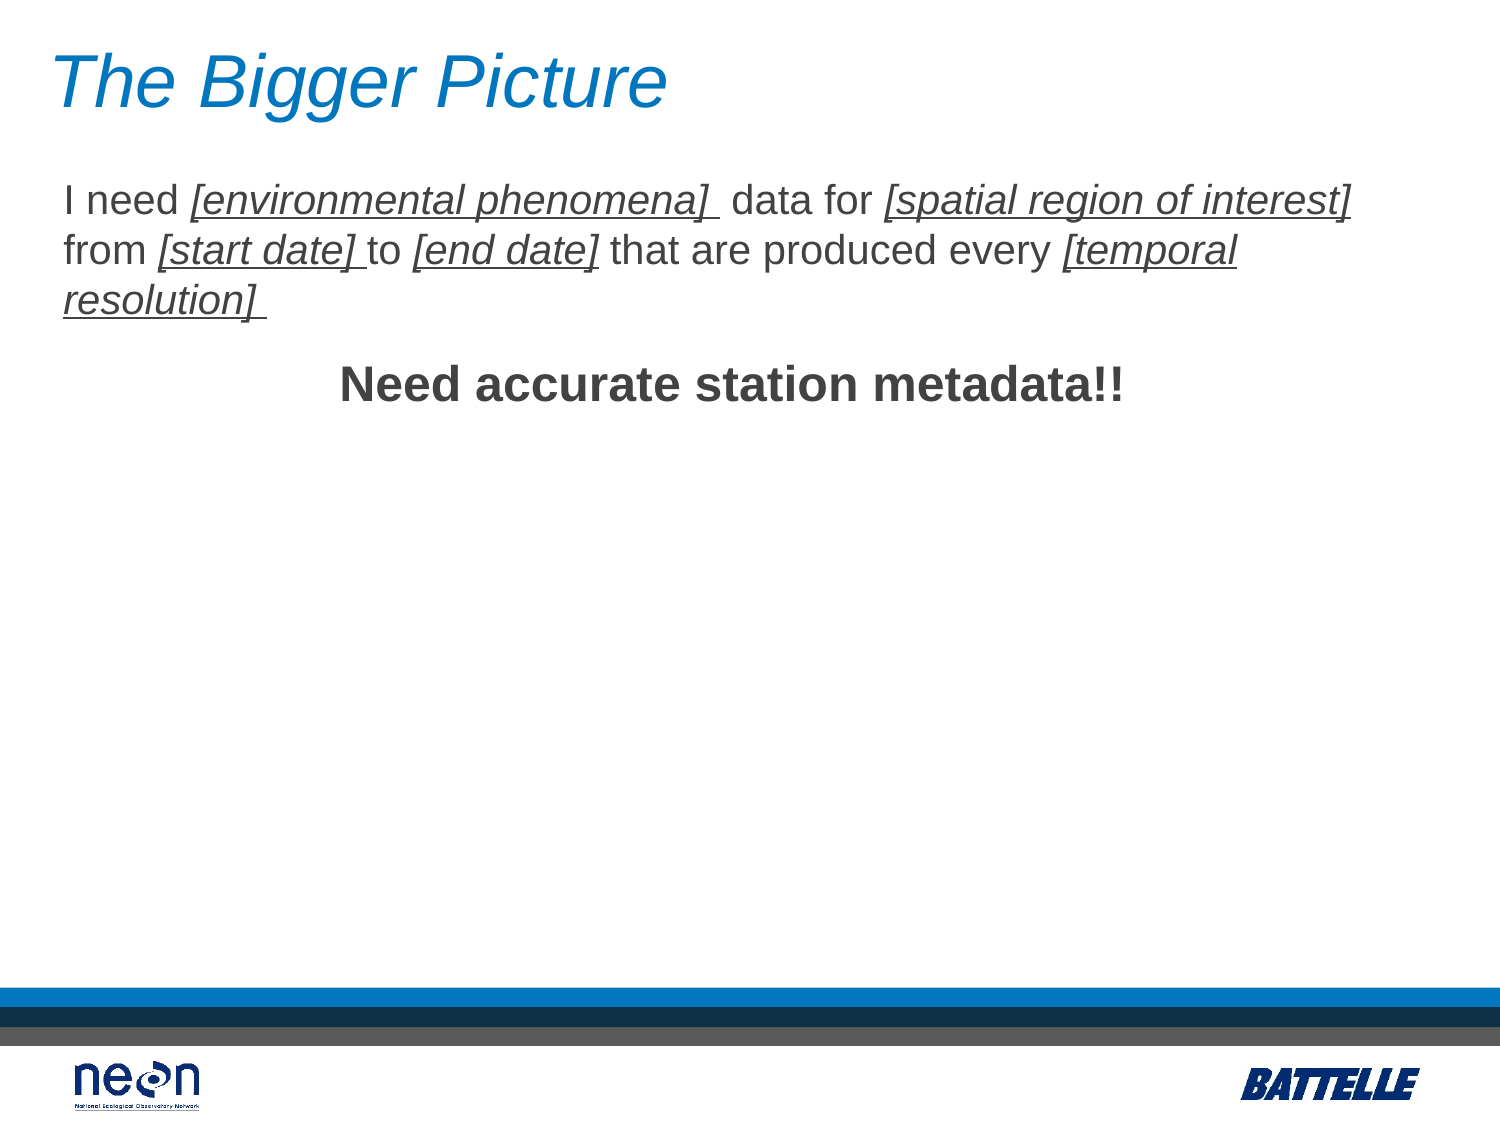

The Bigger Picture
I need [environmental phenomena]  data for [spatial region of interest] from [start date] to [end date] that are produced every [temporal resolution]

Need accurate station metadata!!